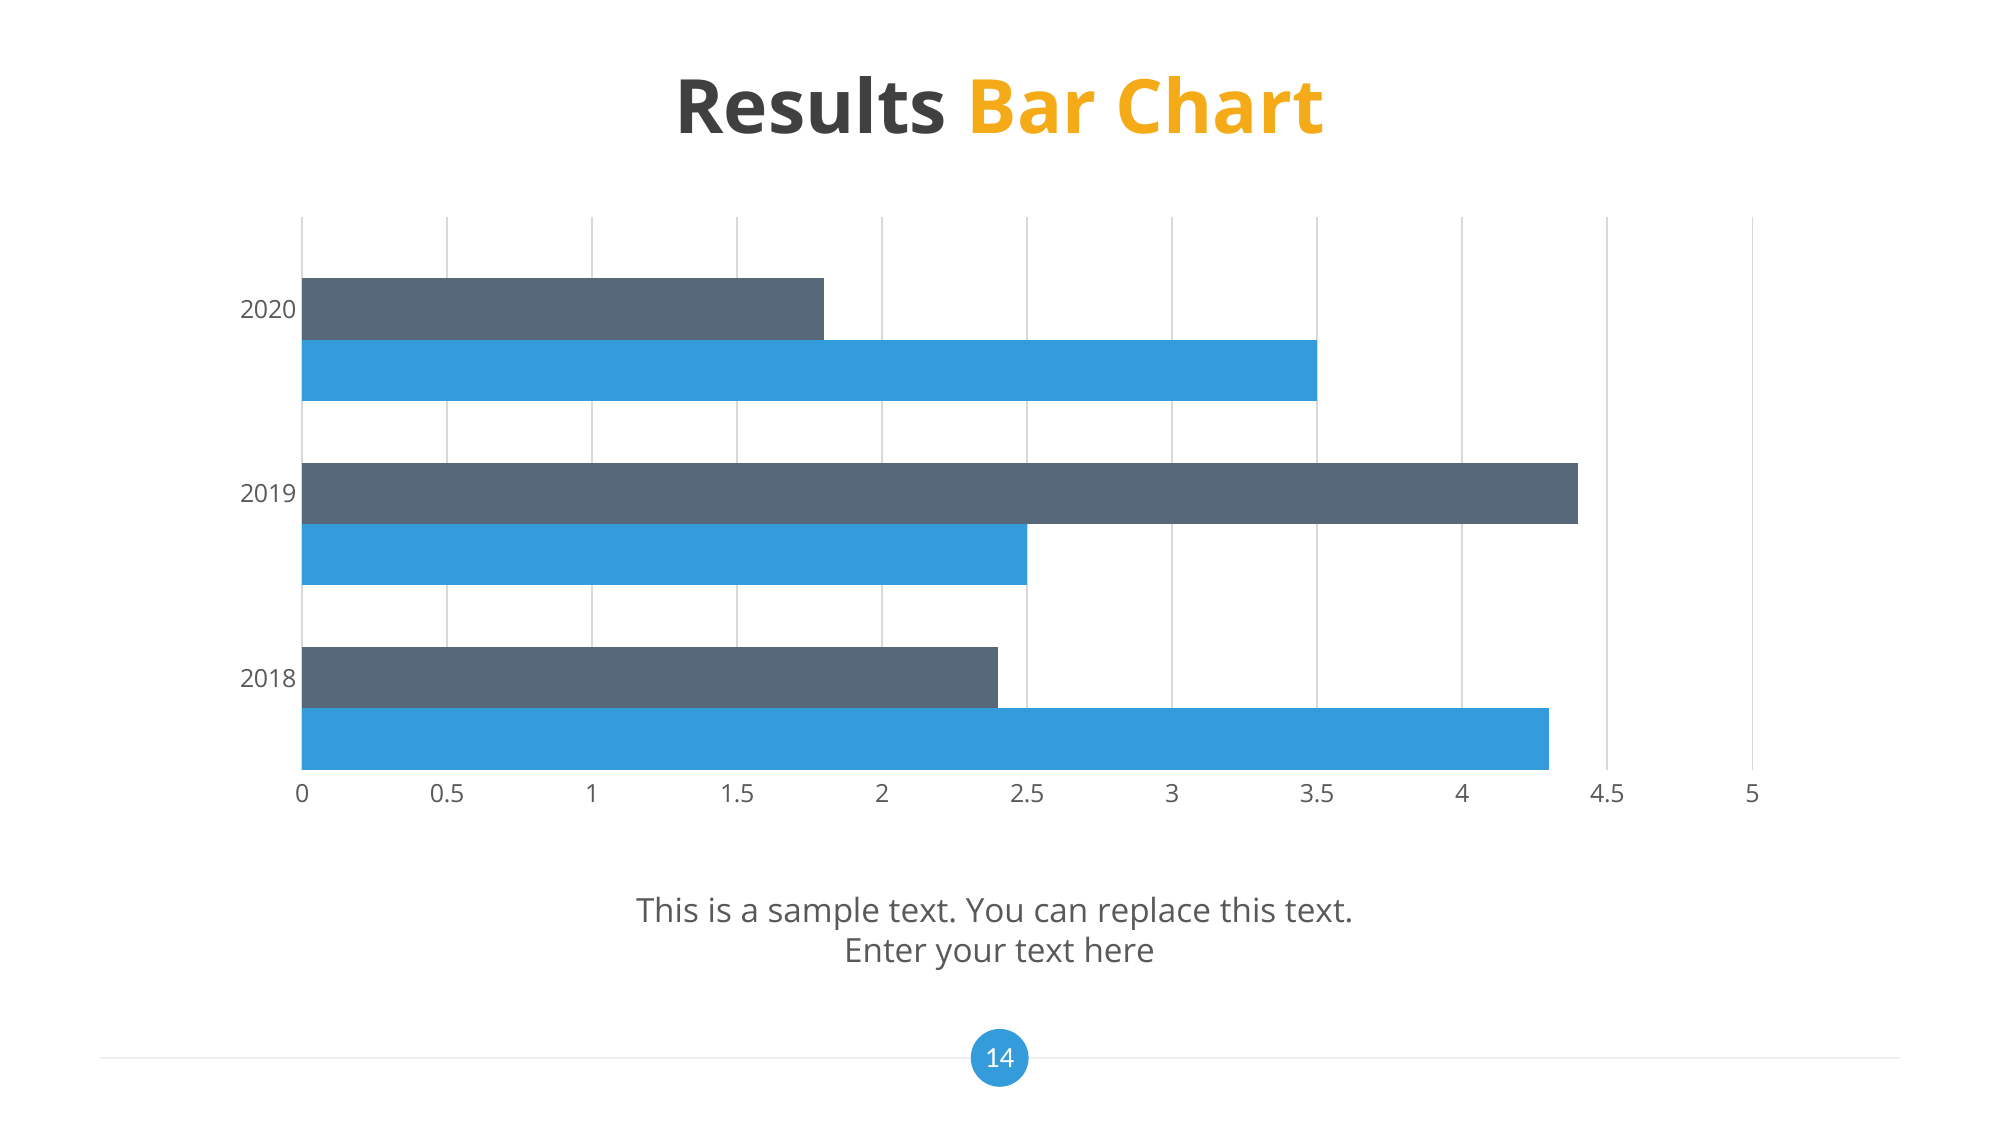

# Results Bar Chart

### Chart

| Category | Series 1 | Series 2 |  |
|---|---|---|---|
| 2018 | 4.3 | 2.4 | None |
| 2019 | 2.5 | 4.4 | None |
| 2020 | 3.5 | 1.8 | None |
This is a sample text. You can replace this text.
Enter your text here
14